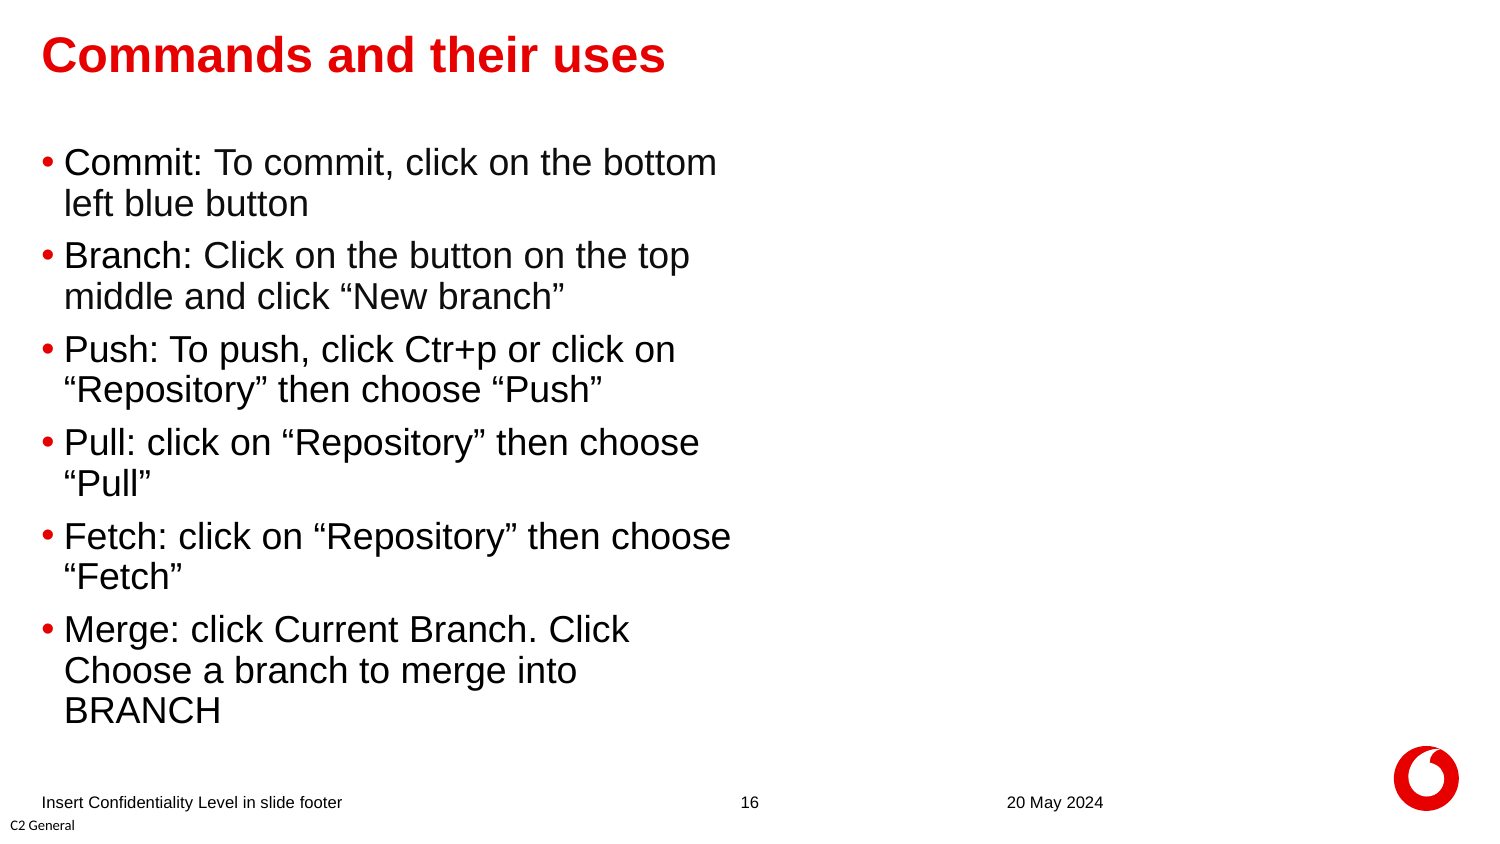

# Commands and their uses
Commit: To commit, click on the bottom left blue button
Branch: Click on the button on the top middle and click “New branch”
Push: To push, click Ctr+p or click on “Repository” then choose “Push”
Pull: click on “Repository” then choose “Pull”
Fetch: click on “Repository” then choose “Fetch”
Merge: click Current Branch. Click Choose a branch to merge into BRANCH

Insert Confidentiality Level in slide footer
20 May 2024
16